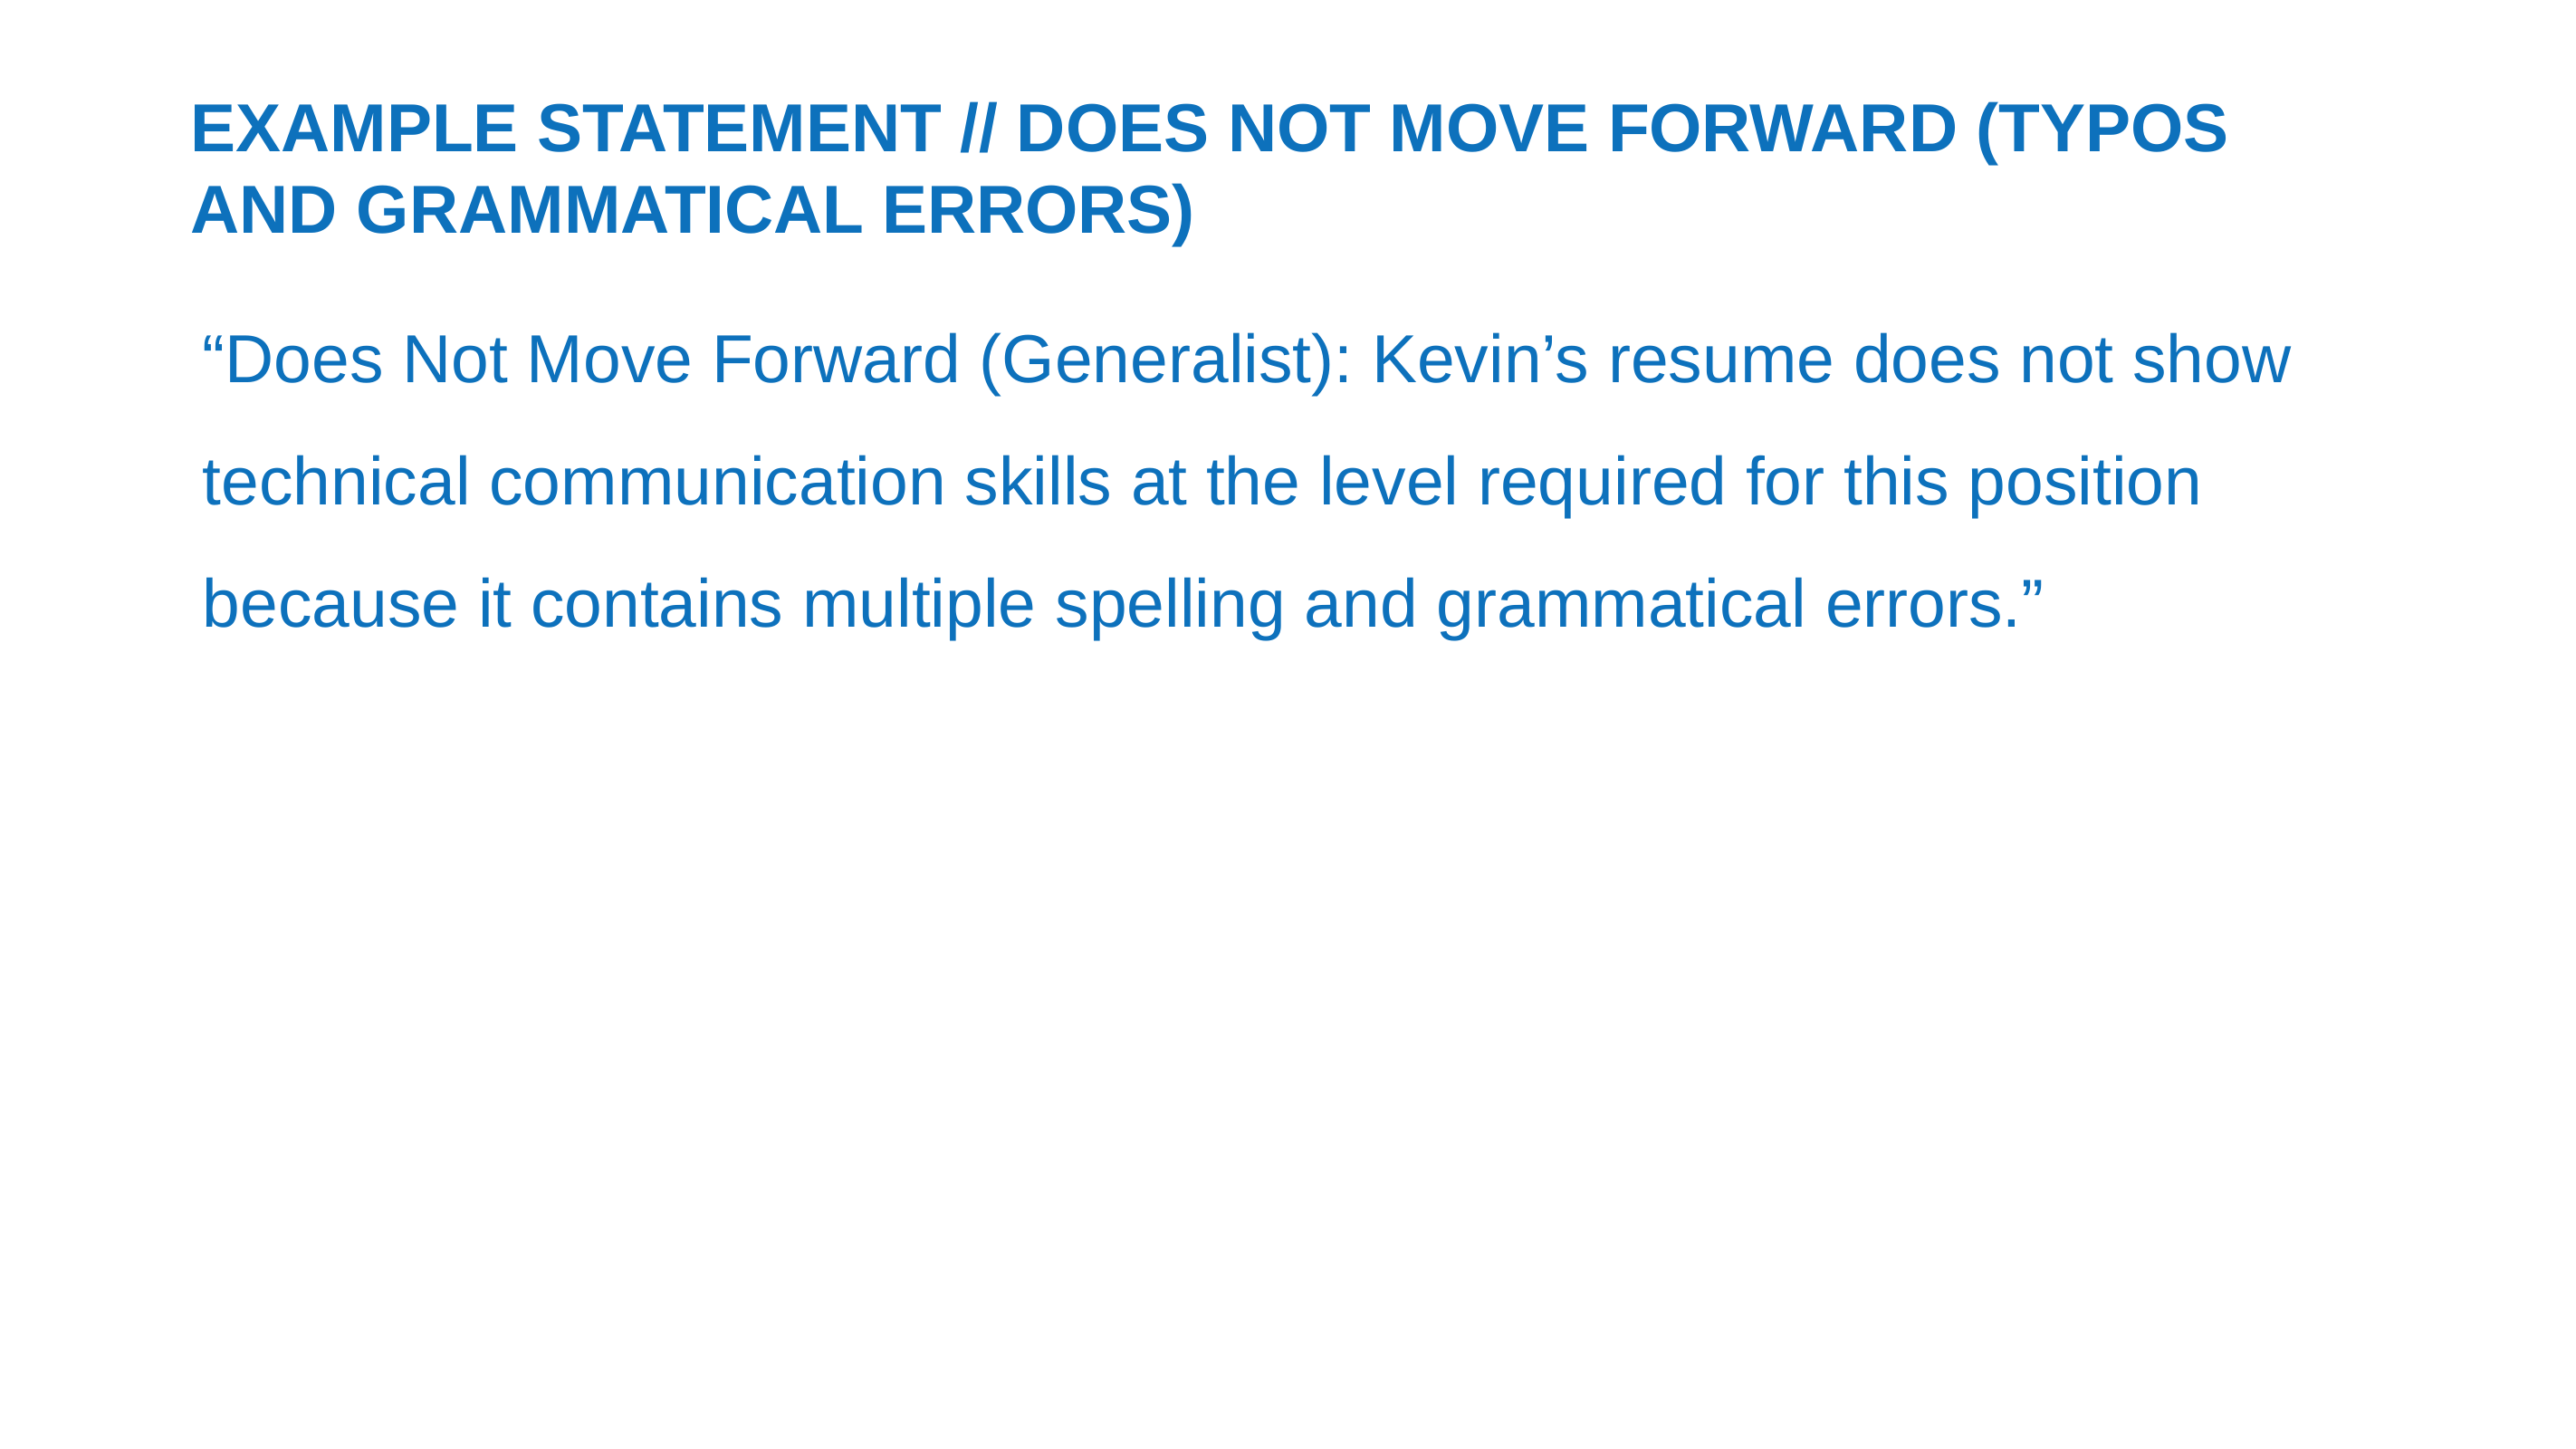

# Example statement // Does not move forward (typos and grammatical errors)
“Does Not Move Forward (Generalist): Kevin’s resume does not show technical communication skills at the level required for this position because it contains multiple spelling and grammatical errors.”